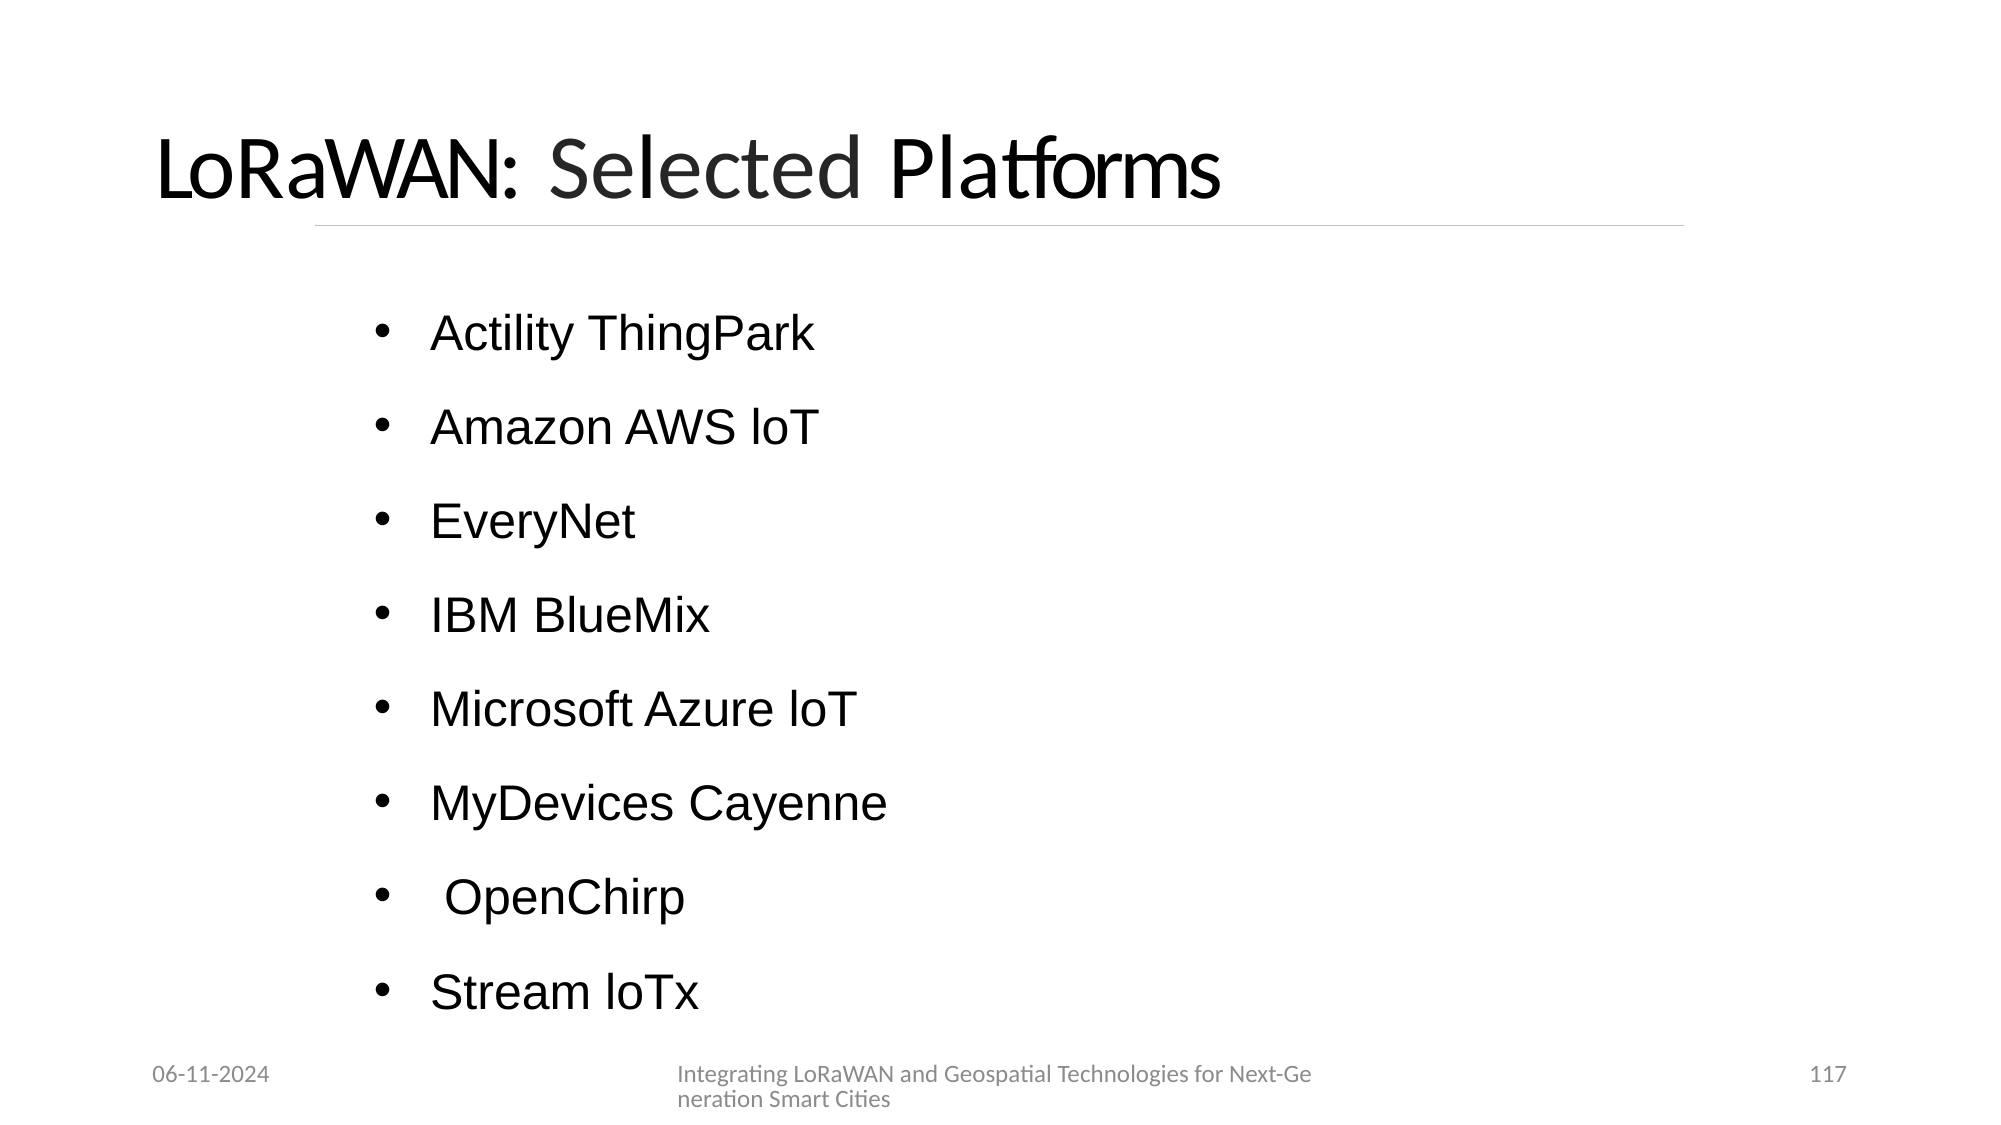

# LoRaWAN: Selected Platforms

Actility ThingPark
Amazon AWS loT
EveryNet
IBM BlueMix
Microsoft Azure loT
MyDevices Cayenne
 OpenChirp
Stream loTx
06-11-2024
Integrating LoRaWAN and Geospatial Technologies for Next-Generation Smart Cities
117